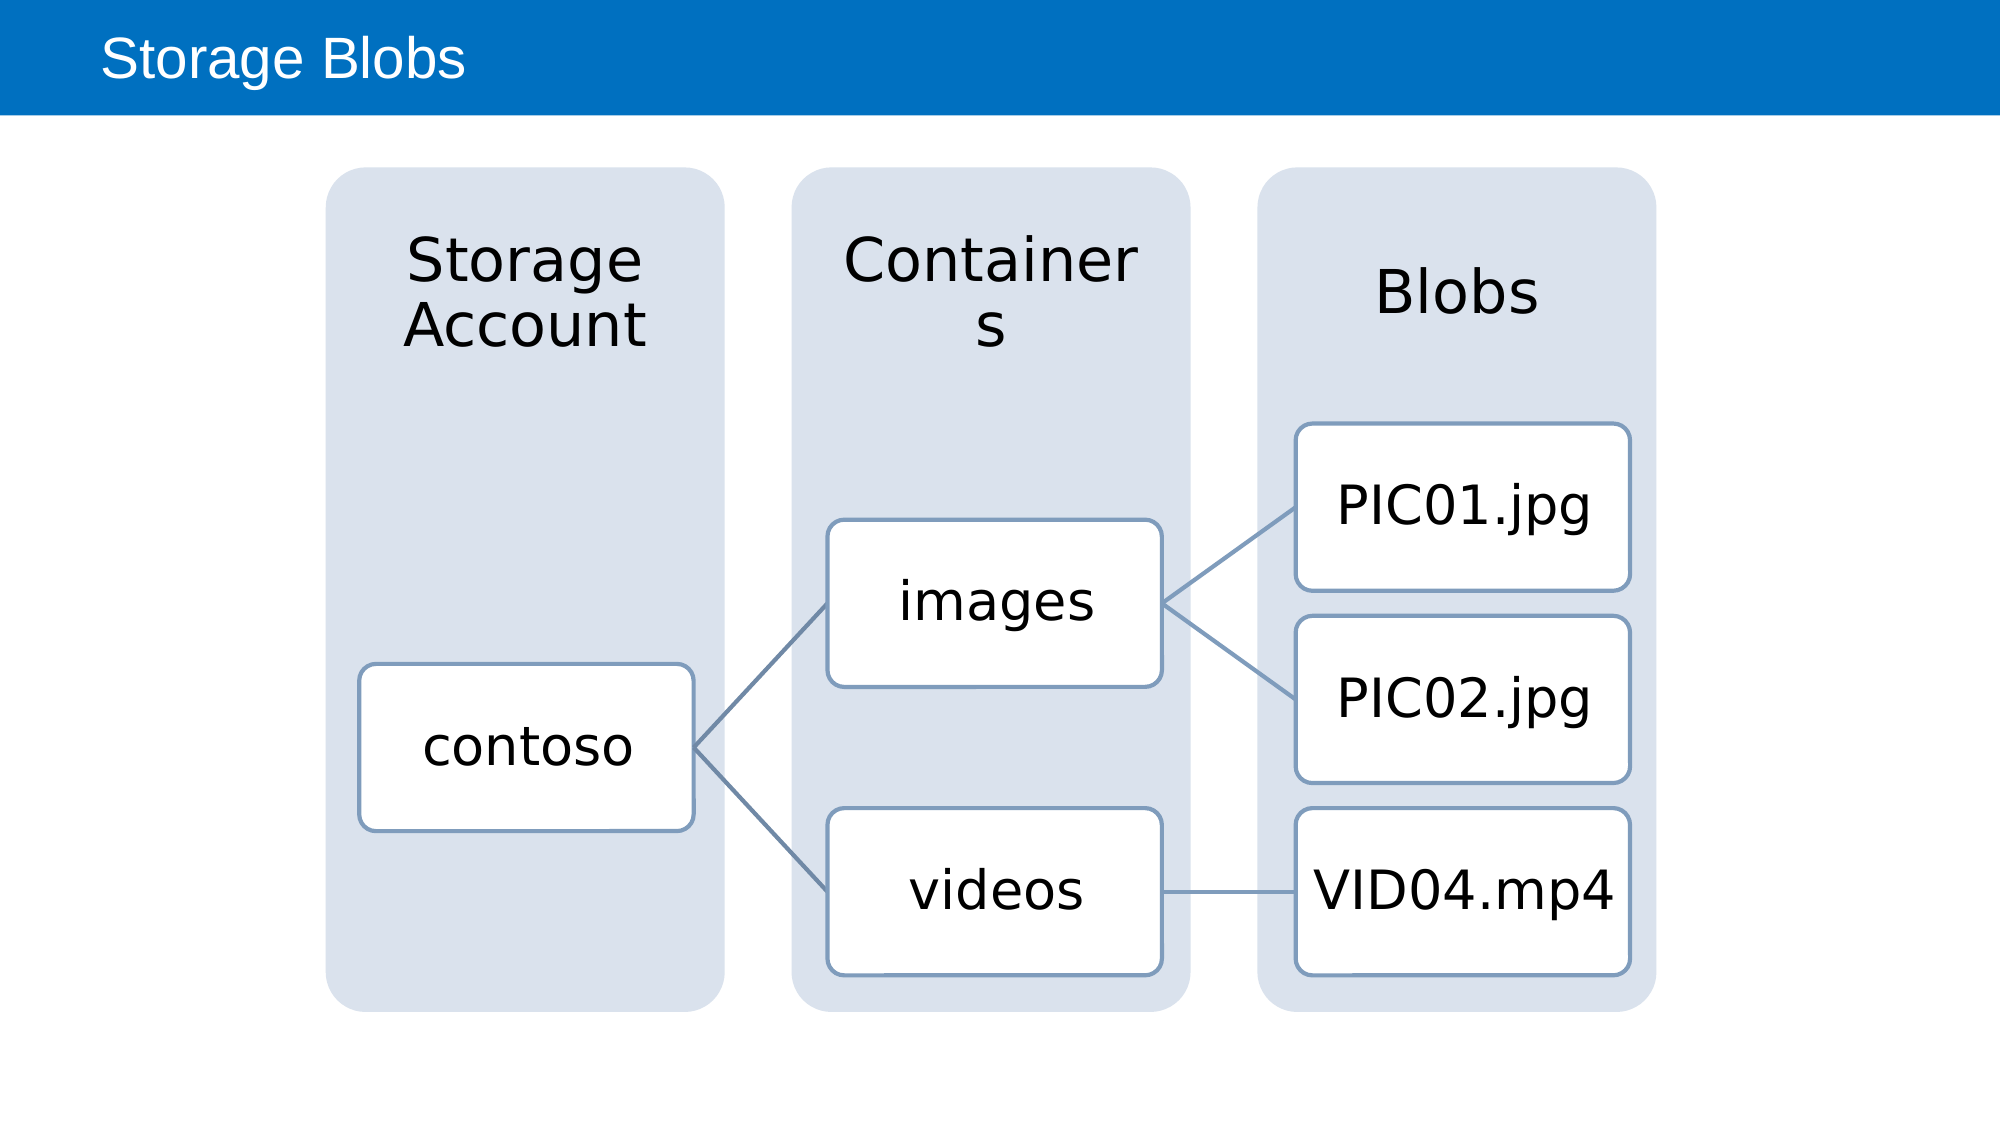

# Storage Blobs
Blobs
Containers
Storage Account
contoso

images

PIC01.jpg

PIC02.jpg

videos

VID04.mp4